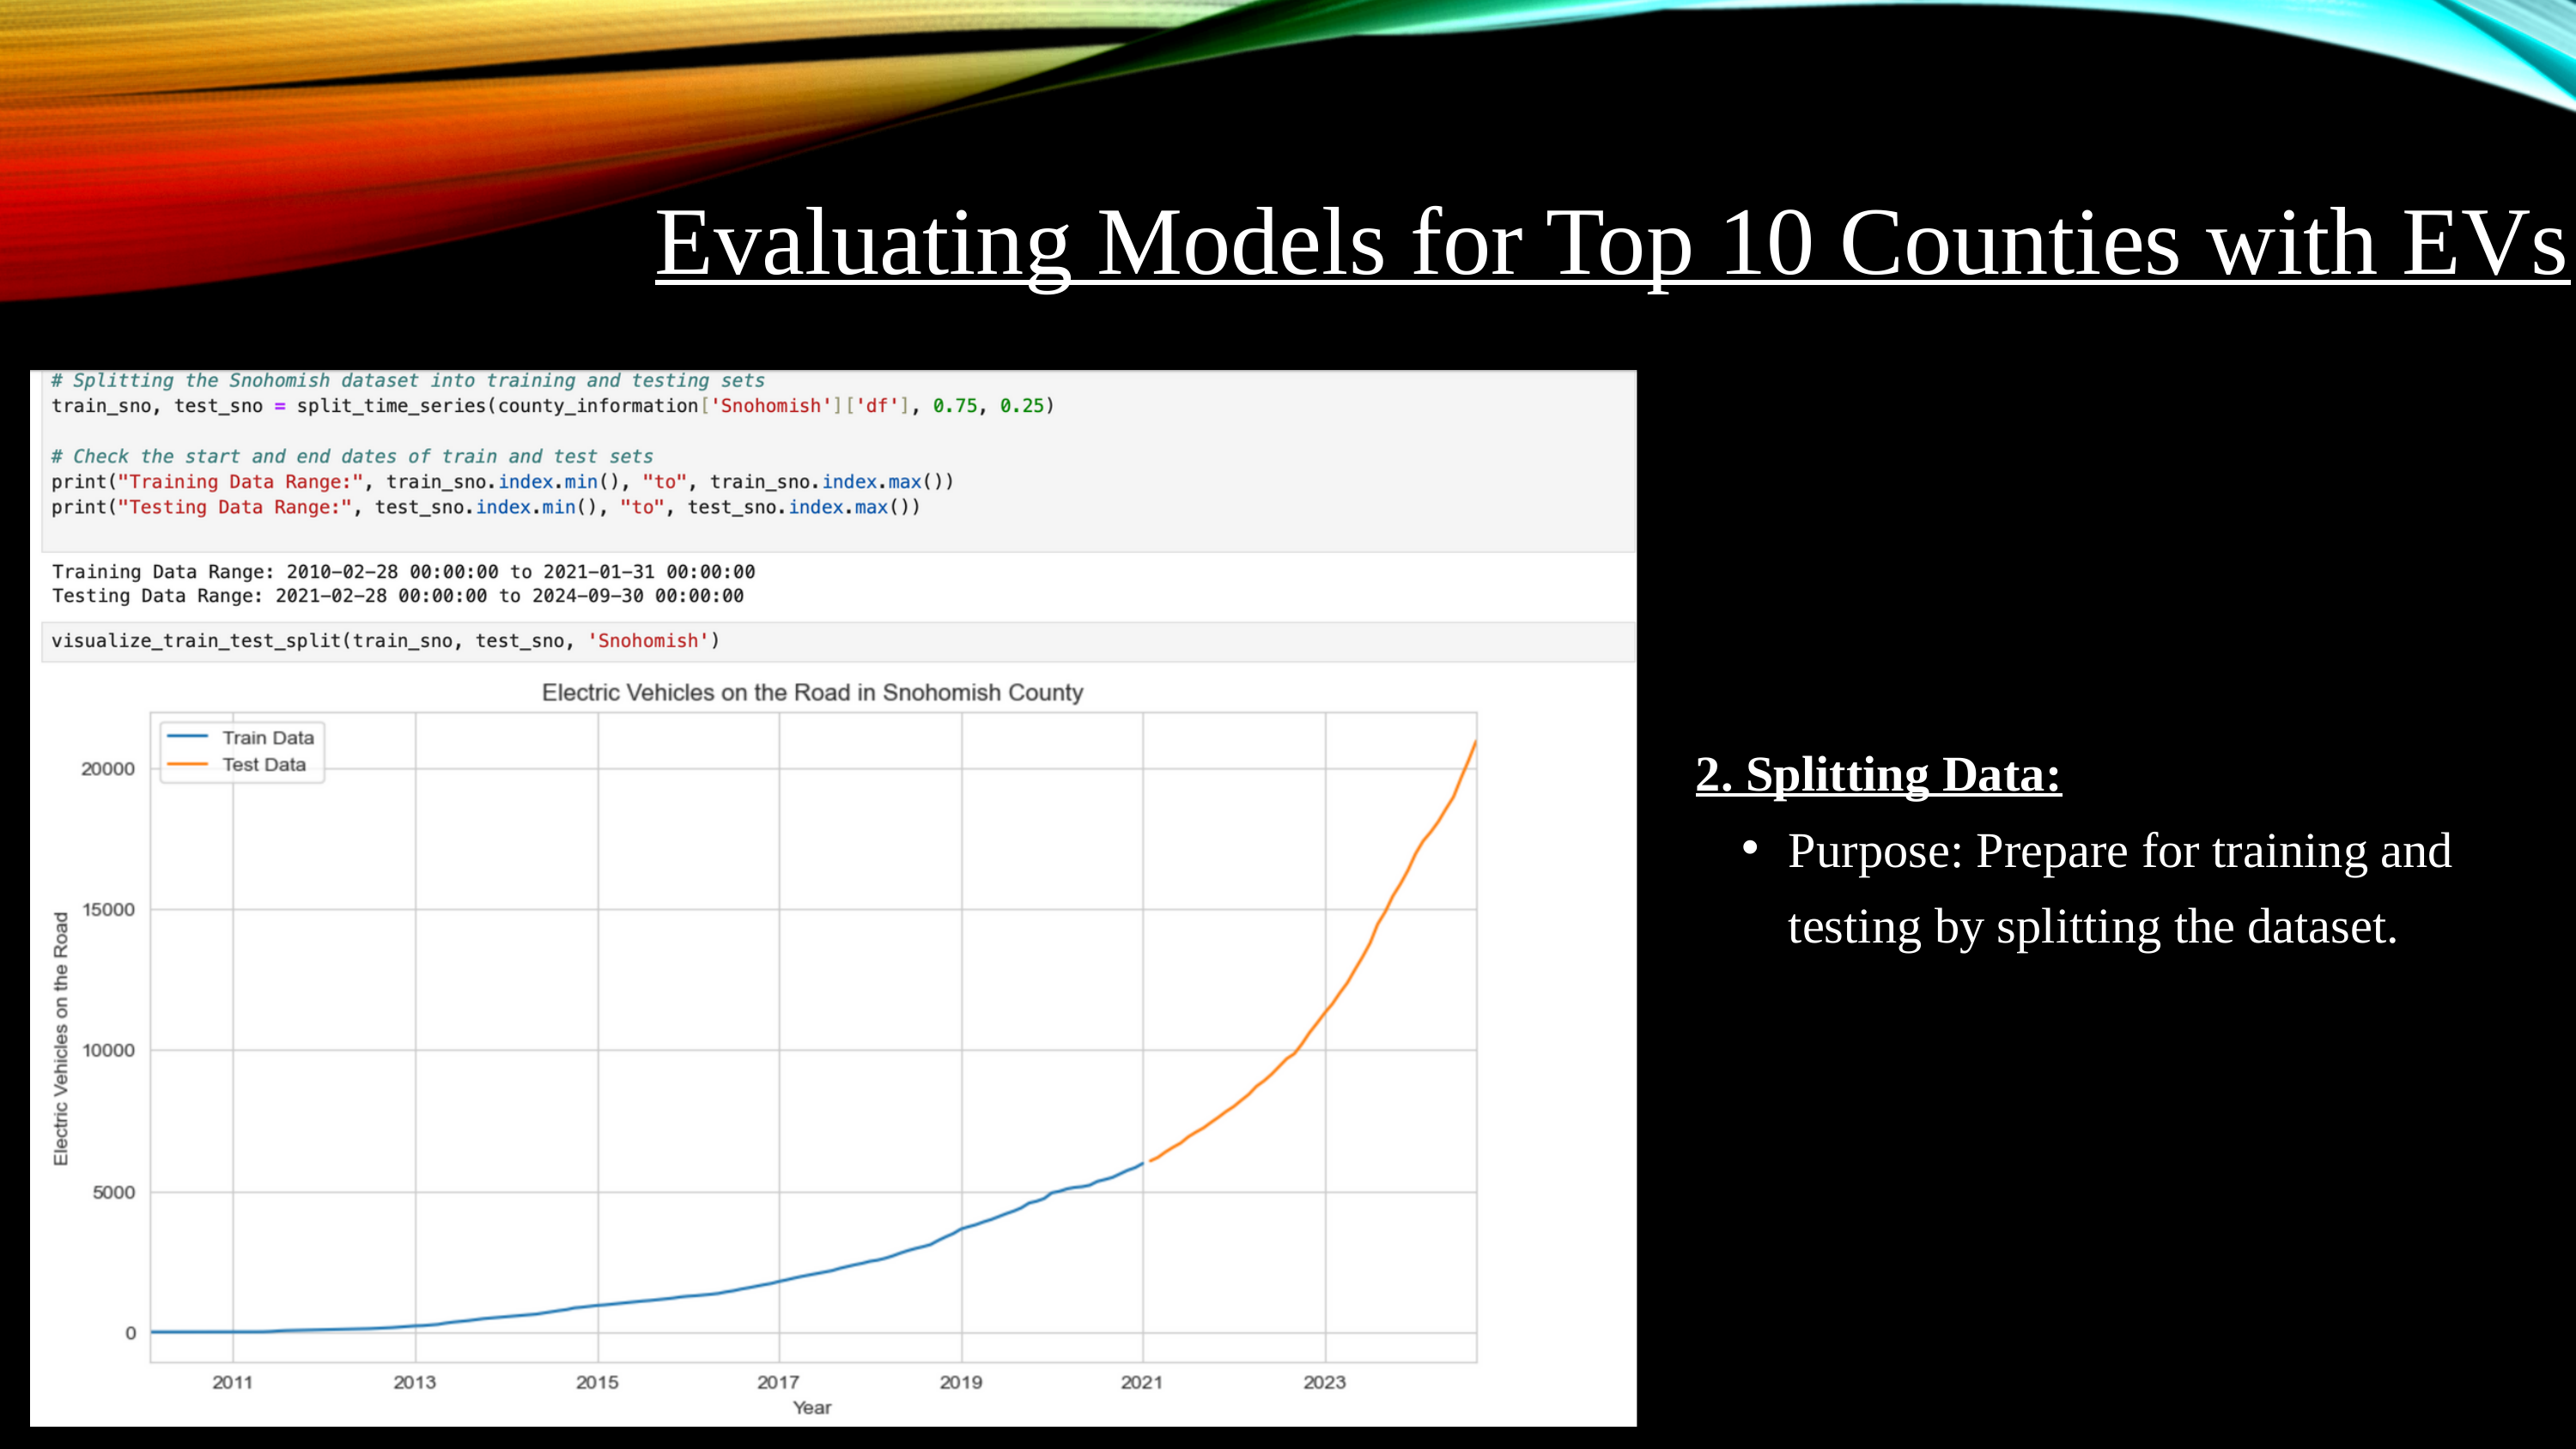

Evaluating Models for Top 10 Counties with EVs

2. Splitting Data:
Purpose: Prepare for training and testing by splitting the dataset.